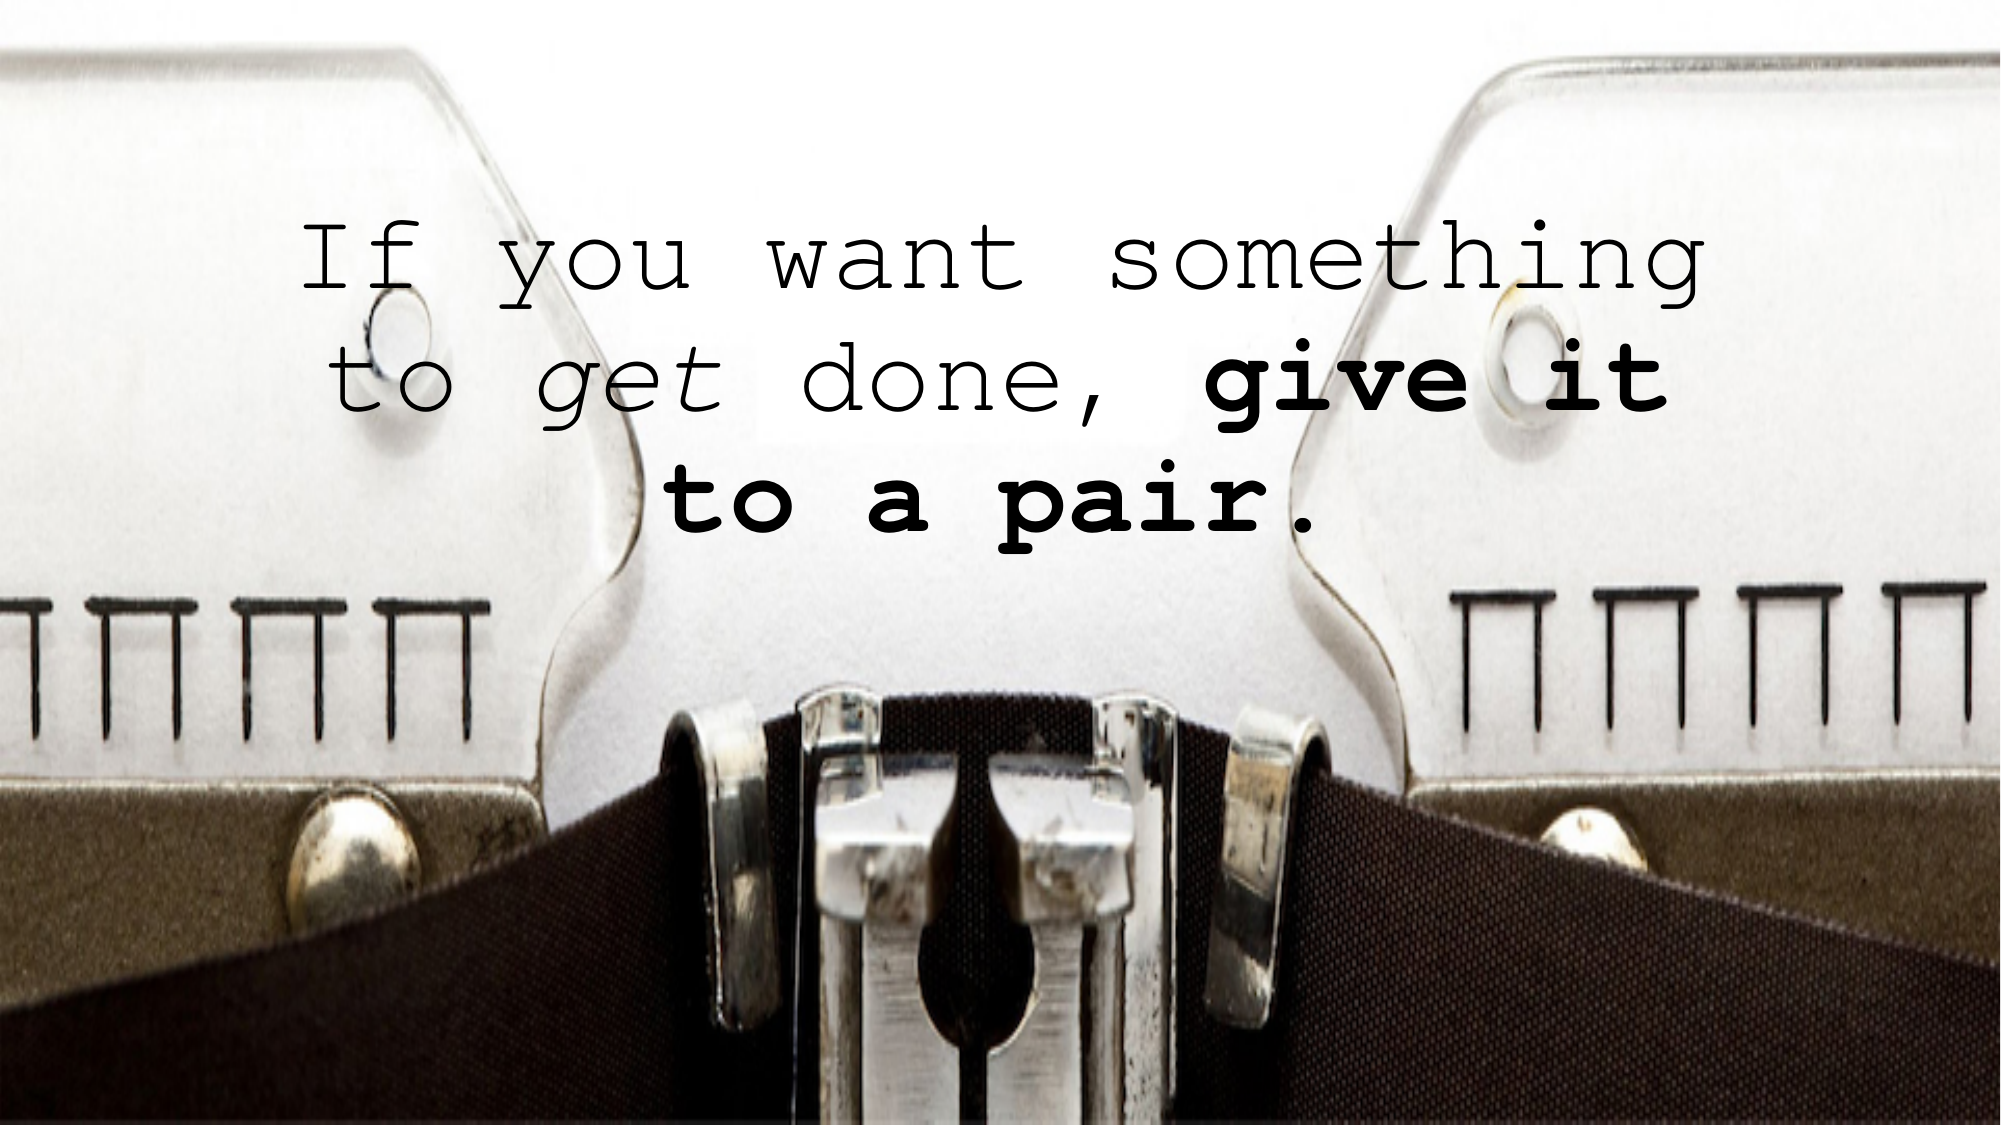

# If you want something to get done, give it to a pair.